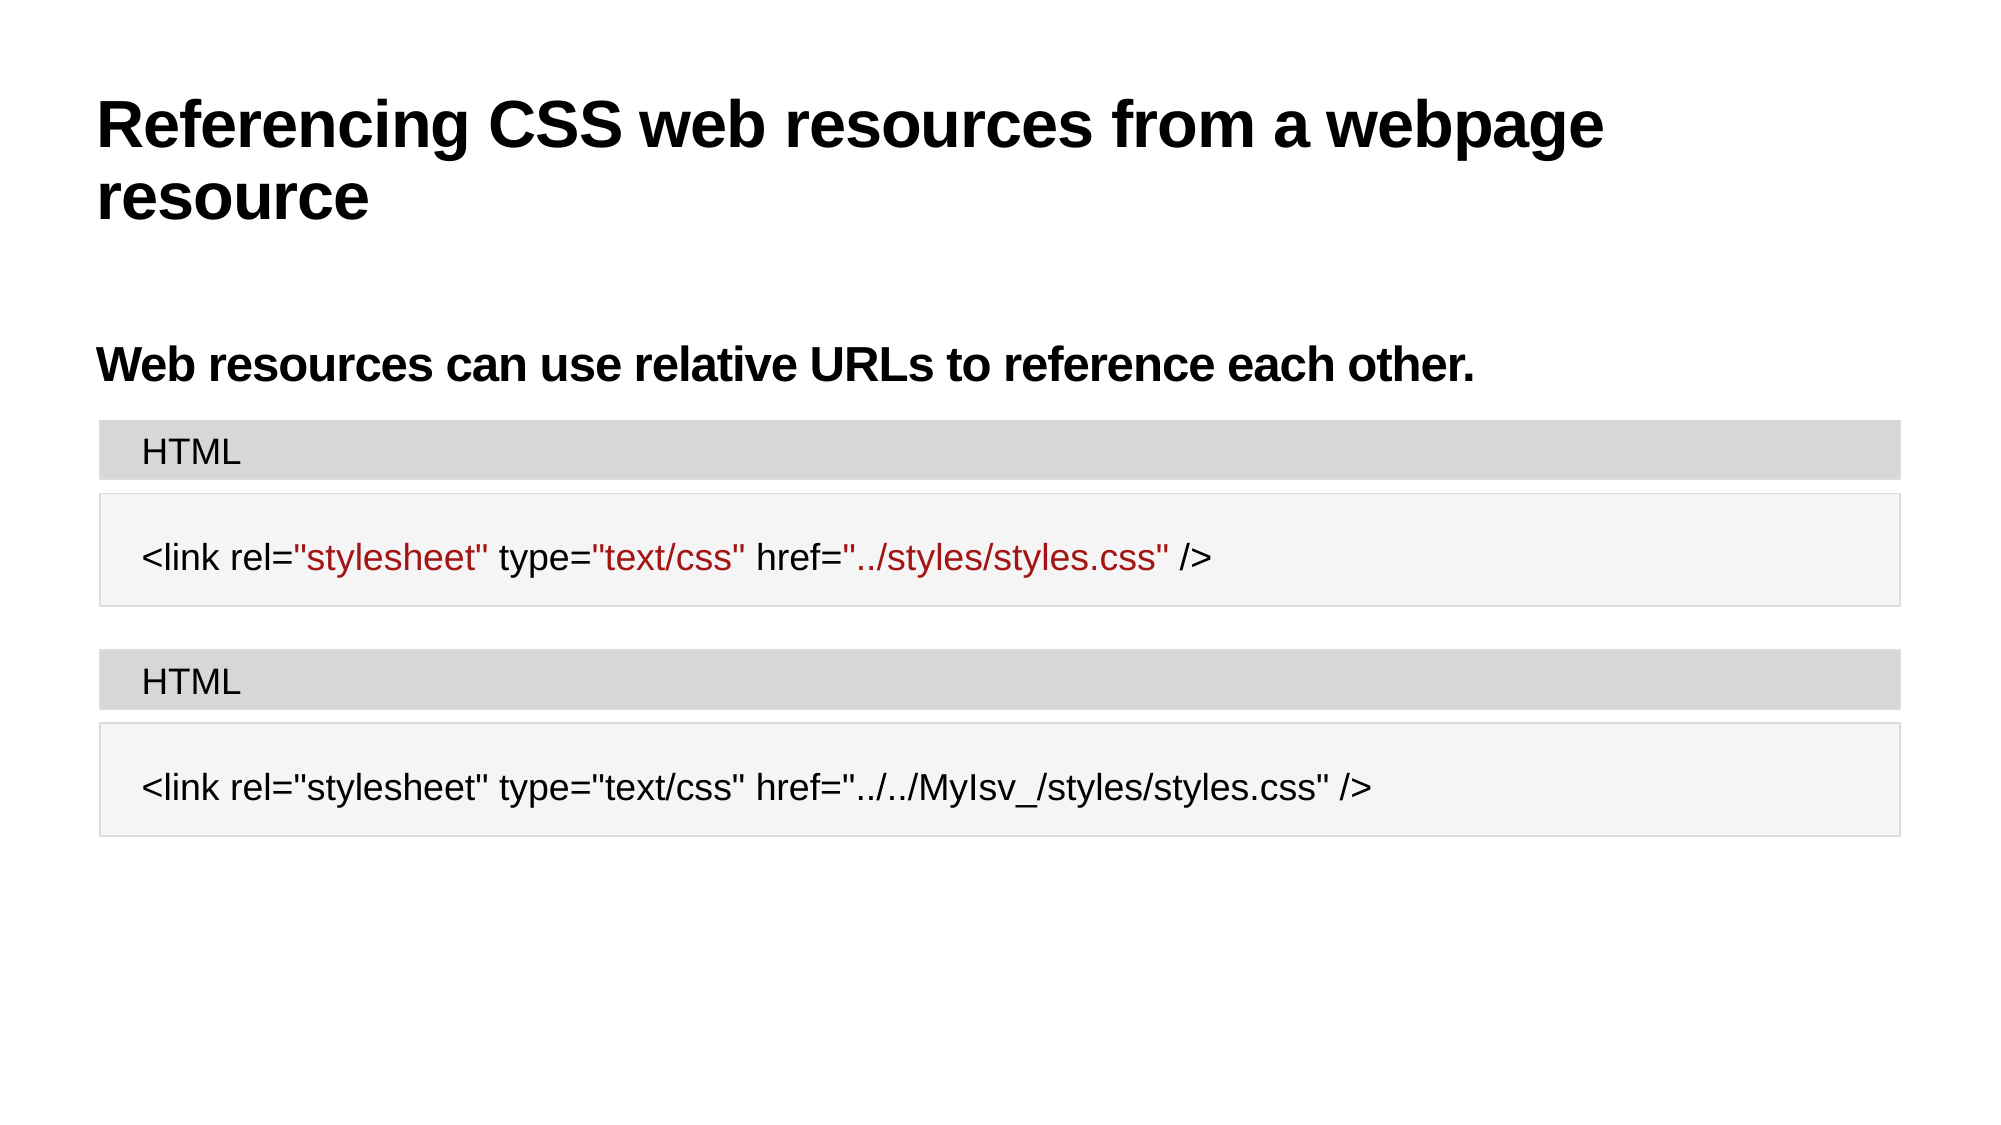

# Referencing CSS web resources from a webpage resource
Web resources can use relative URLs to reference each other.
HTML
<link rel="stylesheet" type="text/css" href="../styles/styles.css" />
HTML
<link rel="stylesheet" type="text/css" href="../../MyIsv_/styles/styles.css" />